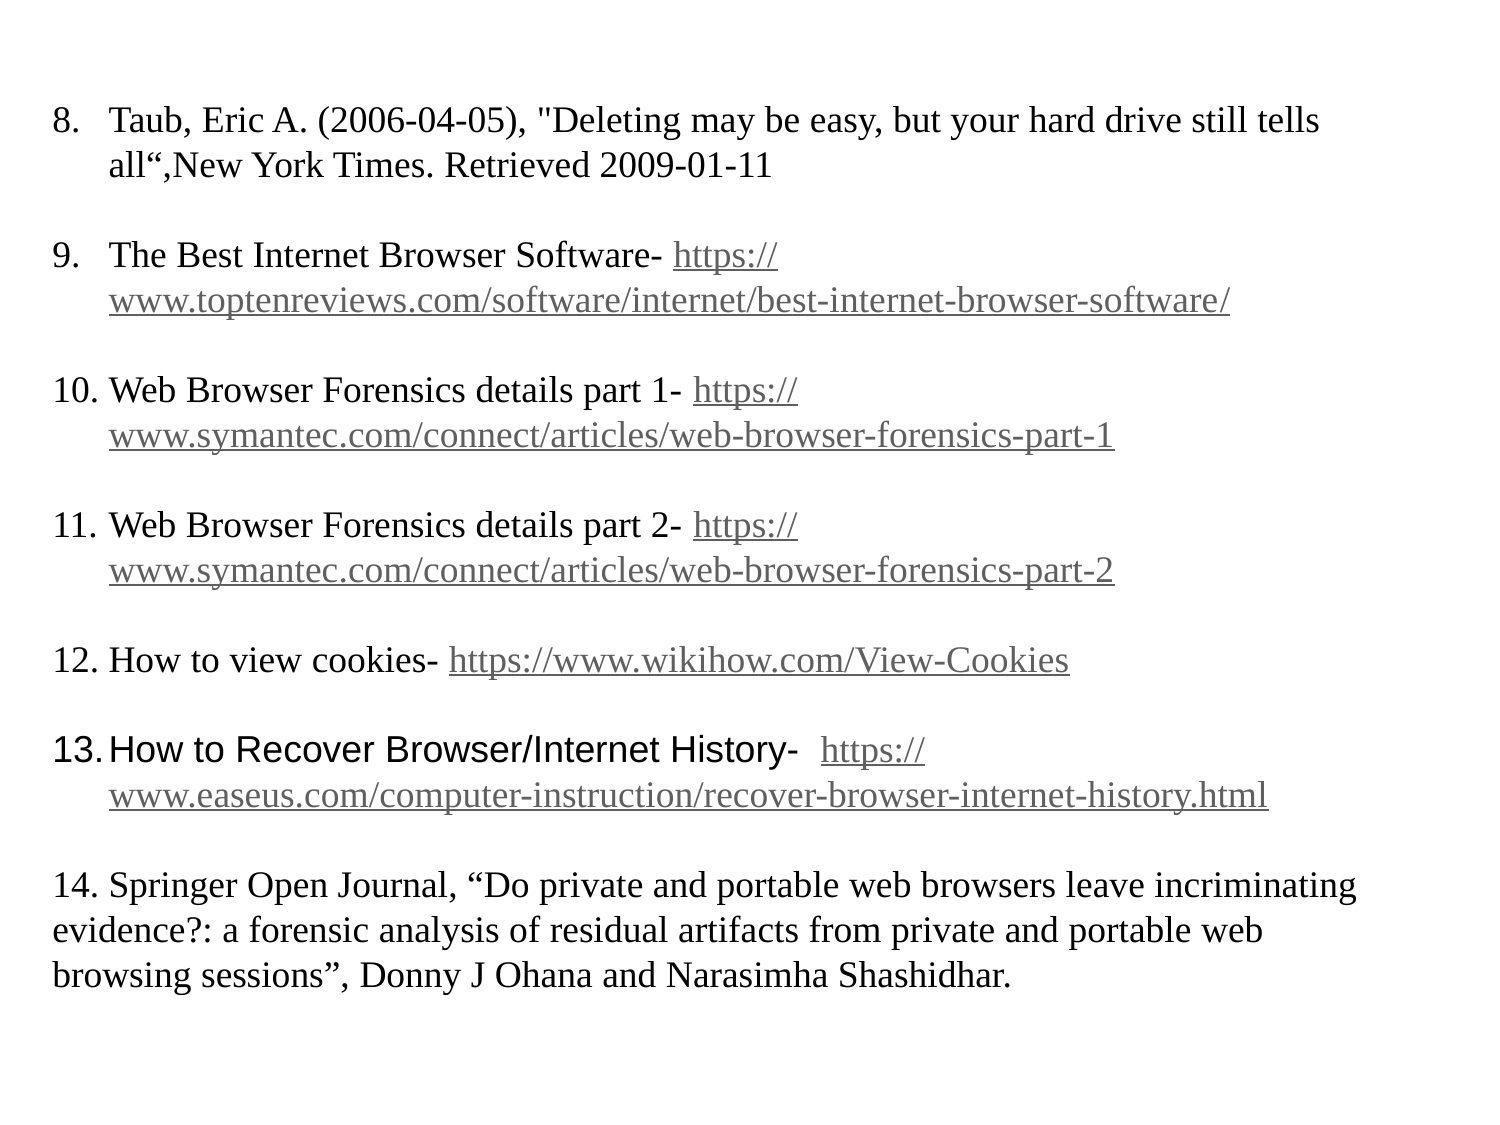

Taub, Eric A. (2006-04-05), "Deleting may be easy, but your hard drive still tells all“,New York Times. Retrieved 2009-01-11

The Best Internet Browser Software- https://www.toptenreviews.com/software/internet/best-internet-browser-software/

Web Browser Forensics details part 1- https://www.symantec.com/connect/articles/web-browser-forensics-part-1

Web Browser Forensics details part 2- https://www.symantec.com/connect/articles/web-browser-forensics-part-2

How to view cookies- https://www.wikihow.com/View-Cookies

How to Recover Browser/Internet History-  https://www.easeus.com/computer-instruction/recover-browser-internet-history.html

Springer Open Journal, “Do private and portable web browsers leave incriminating
evidence?: a forensic analysis of residual artifacts from private and portable web
browsing sessions”, Donny J Ohana and Narasimha Shashidhar.